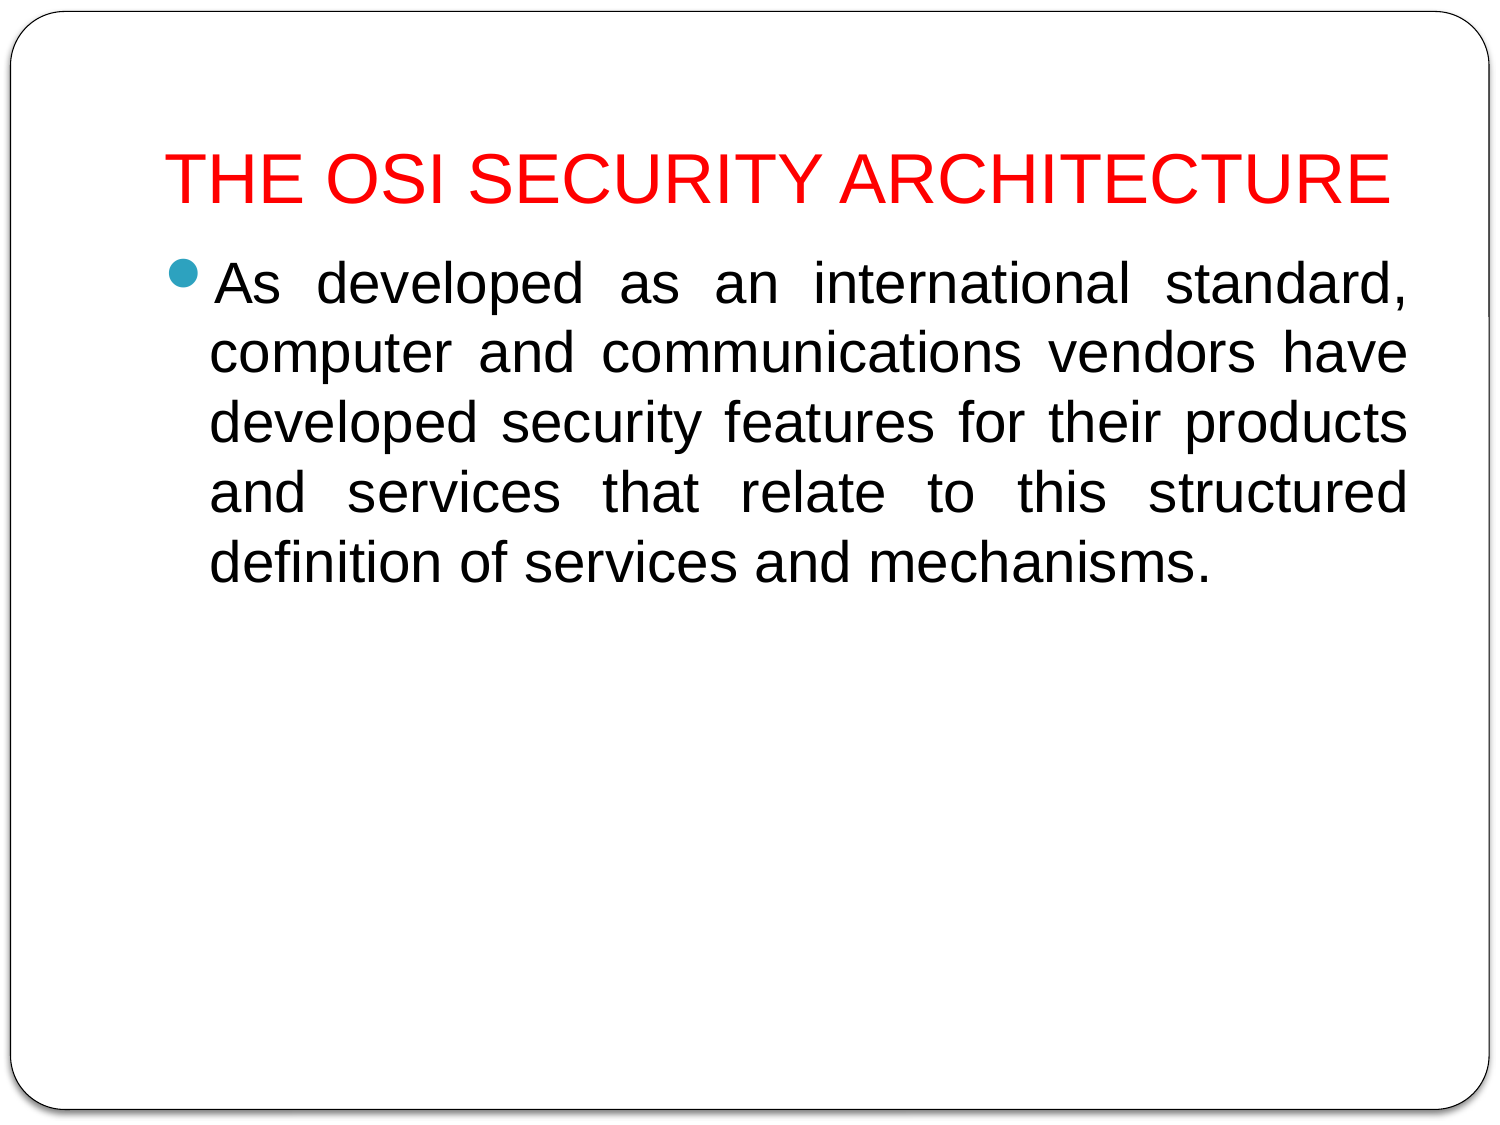

# THE OSI SECURITY ARCHITECTURE
As developed as an international standard, computer and communications vendors have developed security features for their products and services that relate to this structured definition of services and mechanisms.